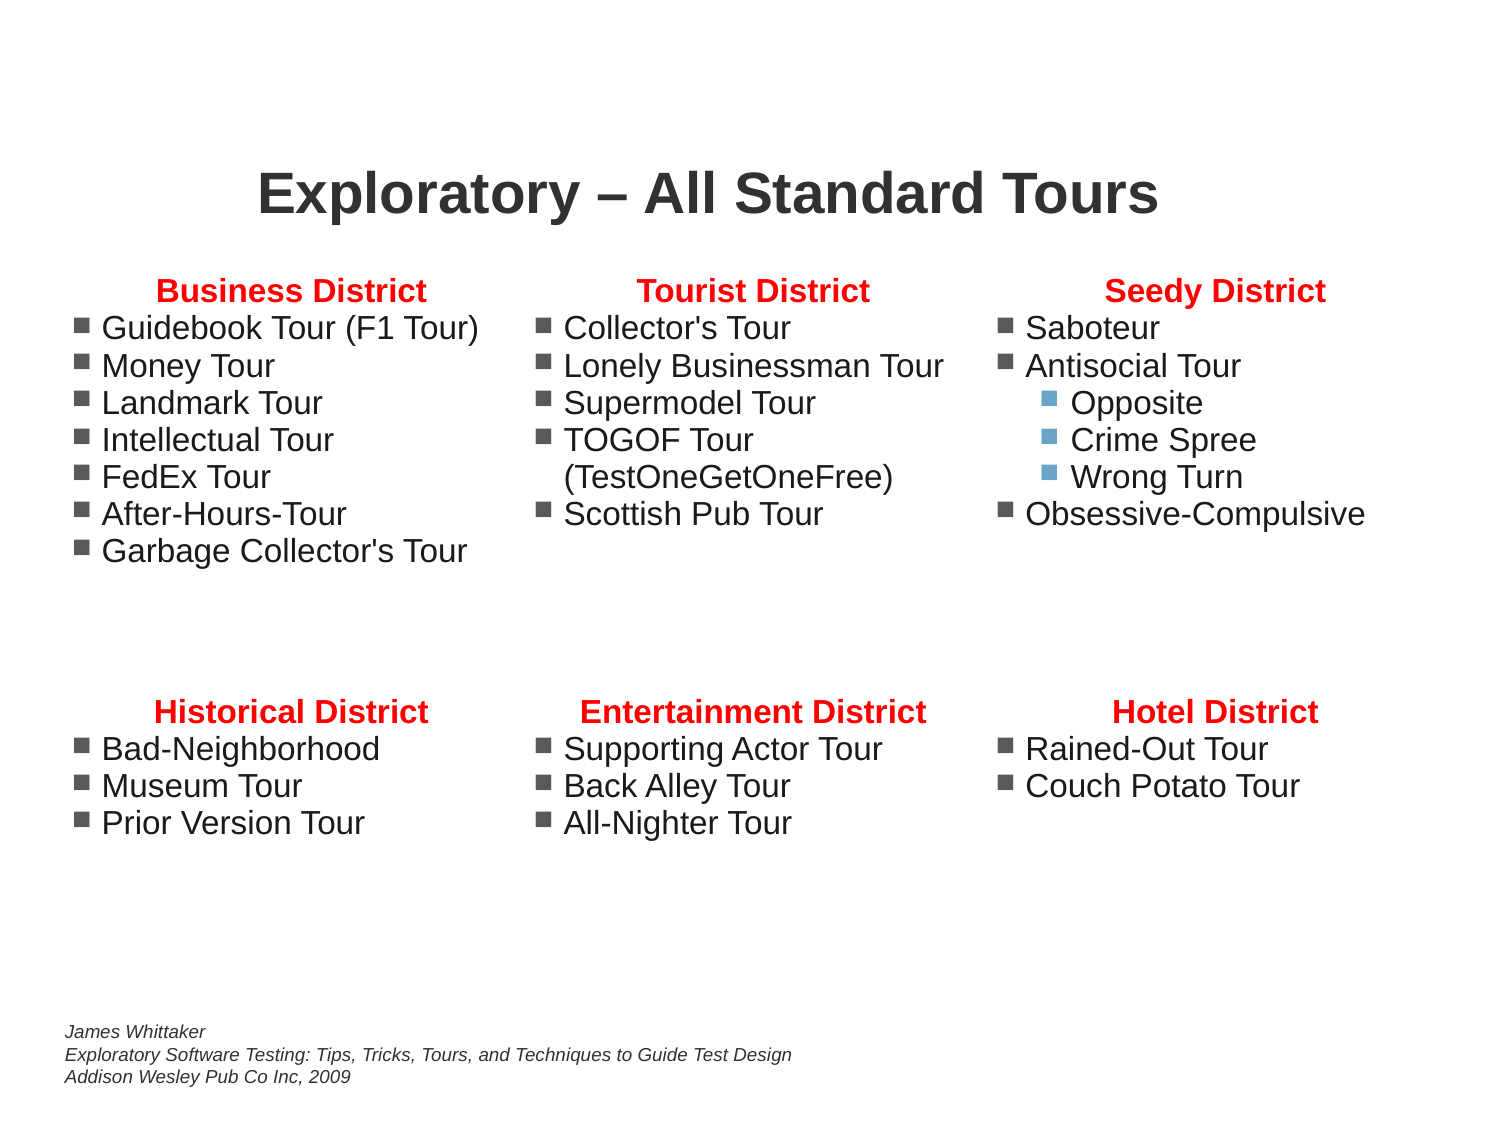

# Exploratory – All Standard Tours
| Business District Guidebook Tour (F1 Tour) Money Tour Landmark Tour Intellectual Tour FedEx Tour After-Hours-Tour Garbage Collector's Tour | Tourist District Collector's Tour Lonely Businessman Tour Supermodel Tour TOGOF Tour (TestOneGetOneFree) Scottish Pub Tour | Seedy District Saboteur Antisocial Tour Opposite Crime Spree Wrong Turn Obsessive-Compulsive |
| --- | --- | --- |
| Historical District Bad-Neighborhood Museum Tour Prior Version Tour | Entertainment District Supporting Actor Tour Back Alley Tour All-Nighter Tour | Hotel District Rained-Out Tour Couch Potato Tour |
James Whittaker
Exploratory Software Testing: Tips, Tricks, Tours, and Techniques to Guide Test Design
Addison Wesley Pub Co Inc, 2009